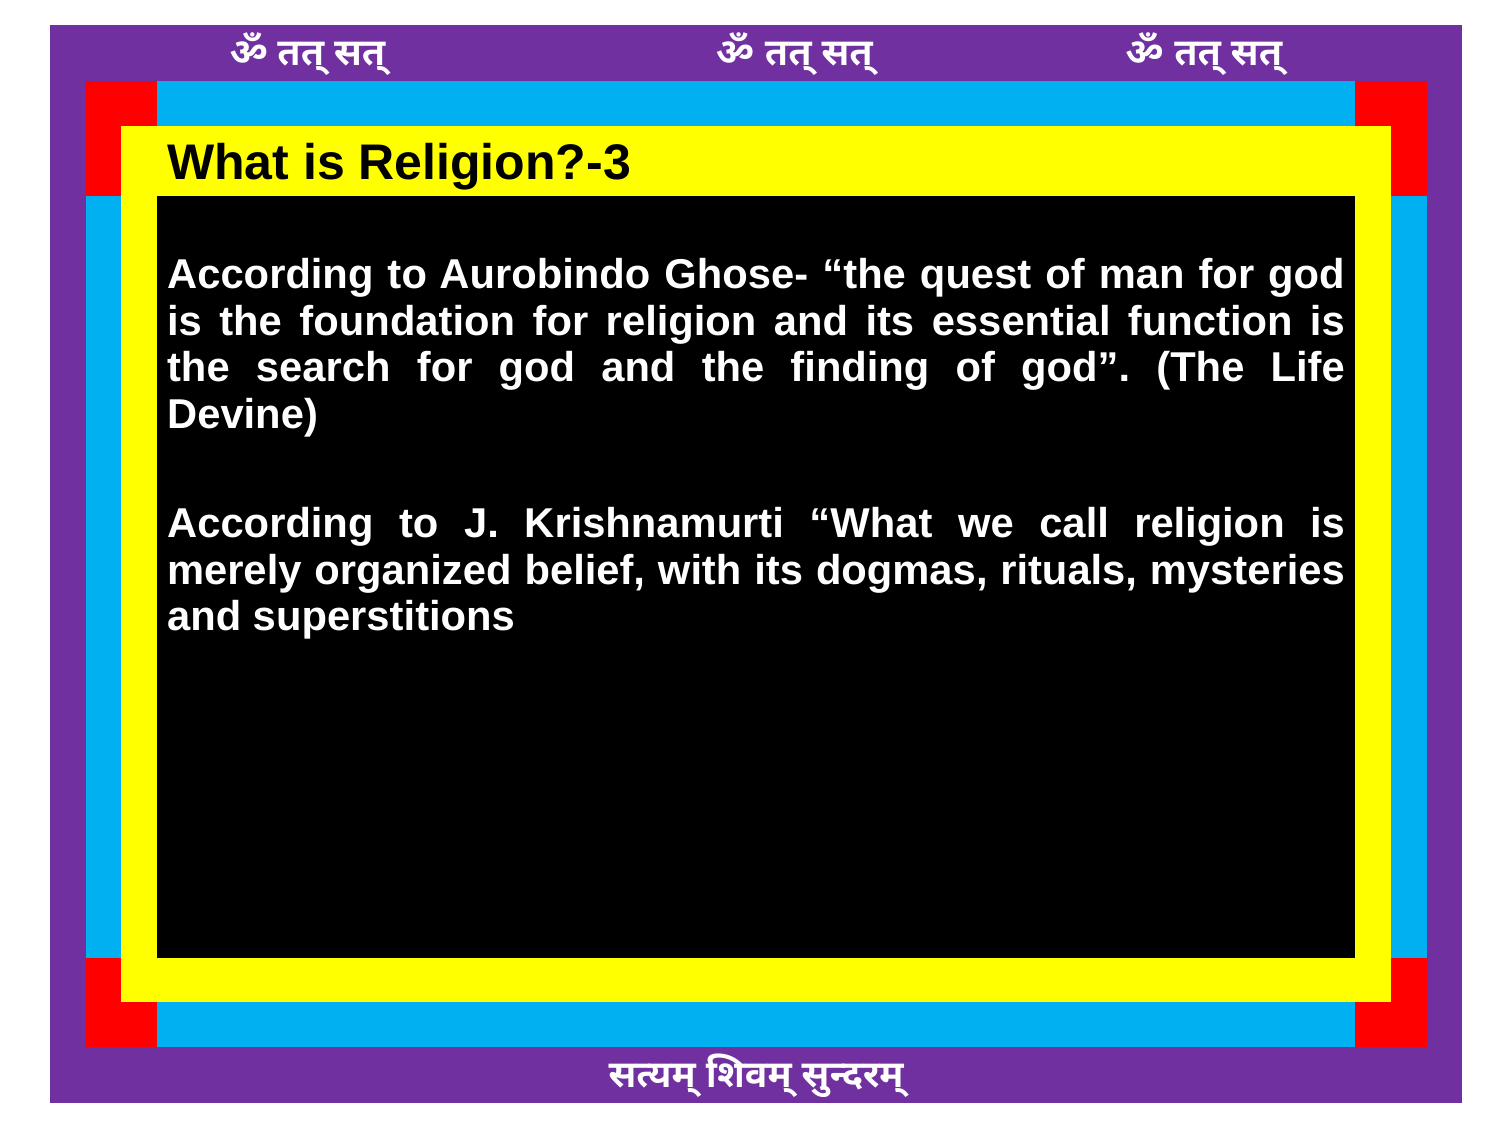

|  |  |  | ॐ तत् सत् ॐ तत् सत् ॐ तत् सत् |  |  |  |
| --- | --- | --- | --- | --- | --- | --- |
|  |  |  |  |  |  |  |
|  |  |  | What is Religion?-3 |  |  |  |
|  |  |  | According to Aurobindo Ghose- “the quest of man for god is the foundation for religion and its essential function is the search for god and the finding of god”. (The Life Devine) According to J. Krishnamurti “What we call religion is merely organized belief, with its dogmas, rituals, mysteries and superstitions |  |  |  |
|  |  |  |  |  |  |  |
|  |  |  |  |  |  |  |
|  |  |  | सत्यम् शिवम् सुन्दरम् |  |  |  |
10